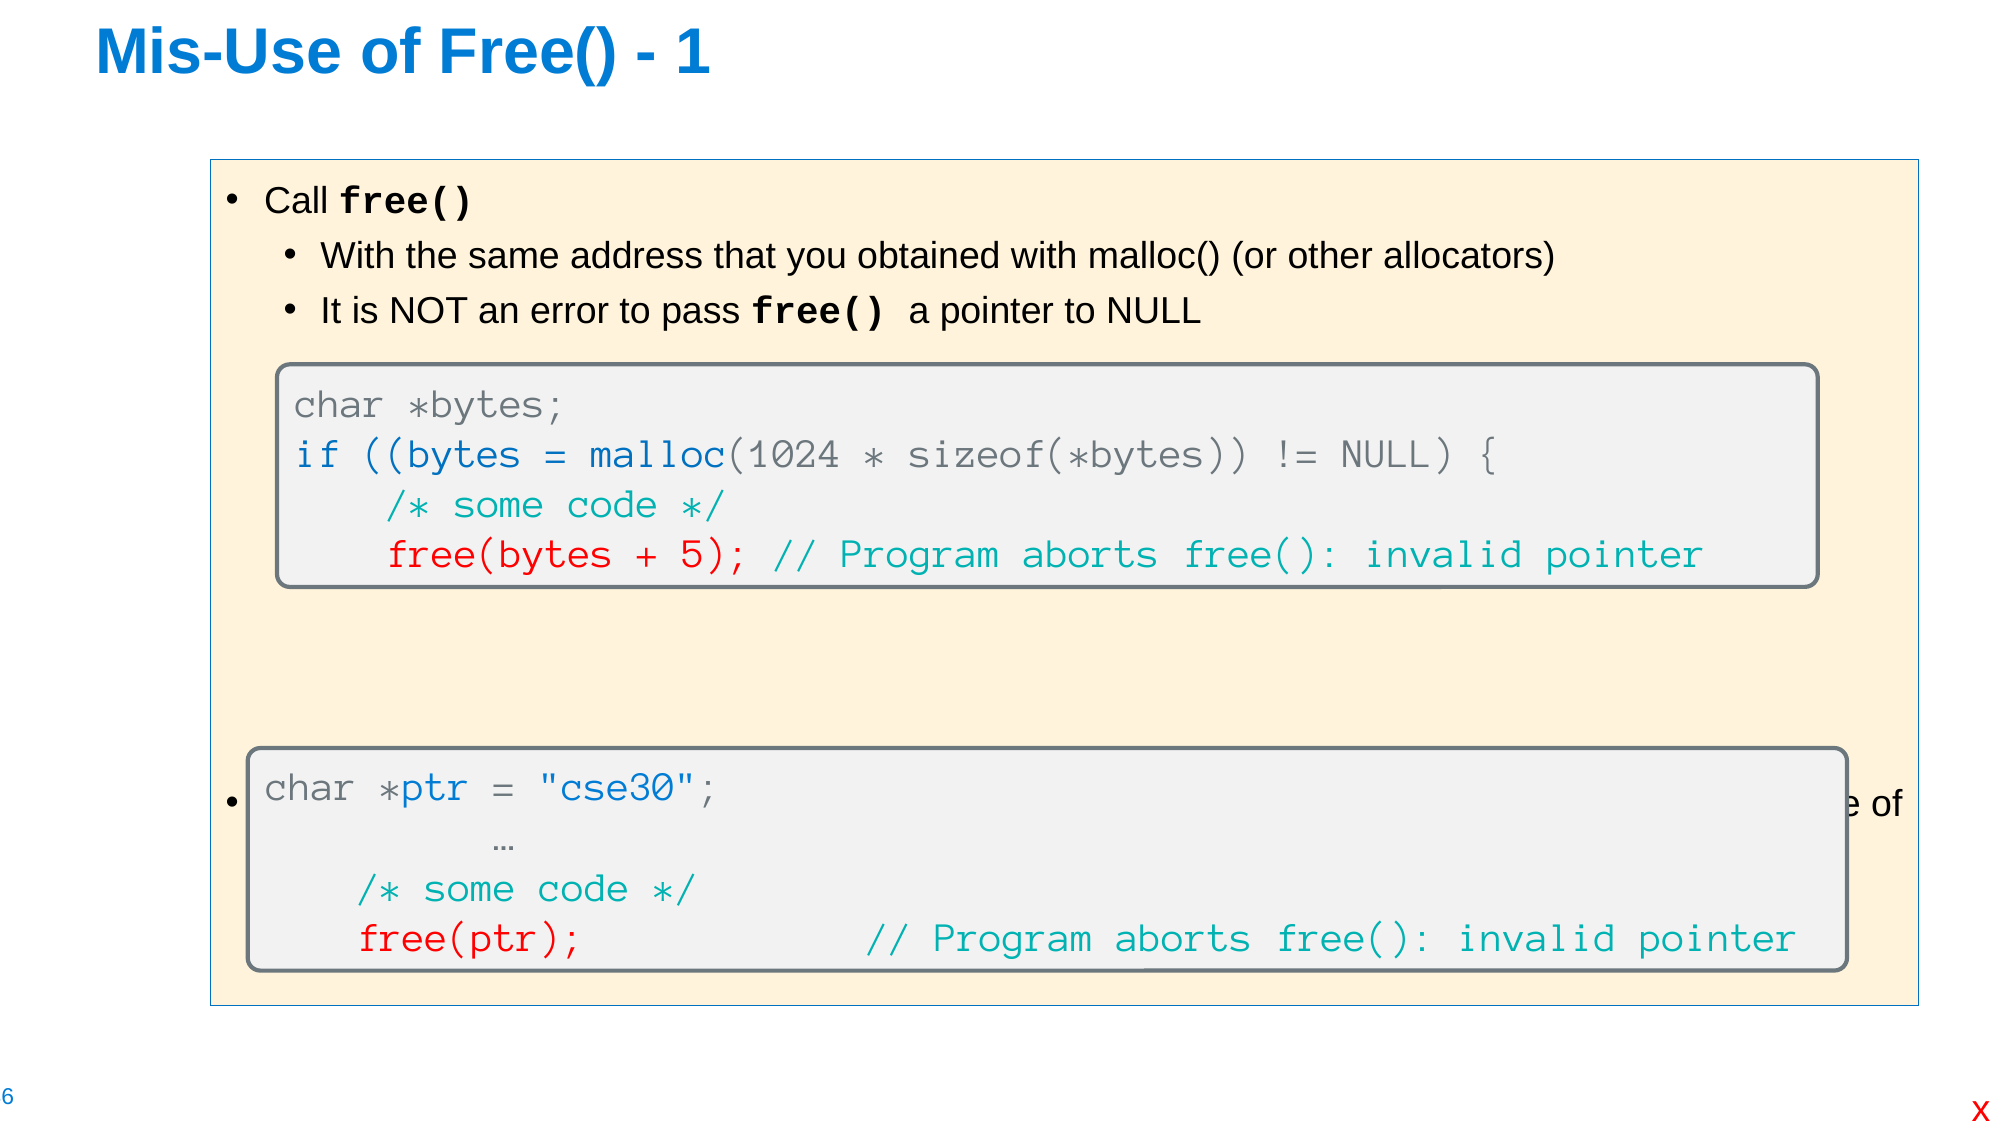

# Mis-Use of Free() - 1
Call free()
With the same address that you obtained with malloc() (or other allocators)
It is NOT an error to pass free() a pointer to NULL

Freeing unallocated memory: Only call free() to free memory address that you obtain from one of the allocators (malloc(), calloc(), etc.)

char *bytes;
if ((bytes = malloc(1024 * sizeof(*bytes)) != NULL) {
    /* some code */
    free(bytes + 5); // Program aborts free(): invalid pointer
char *ptr = "cse30";
          …
    /* some code */
    free(ptr);		// Program aborts free(): invalid pointer
x